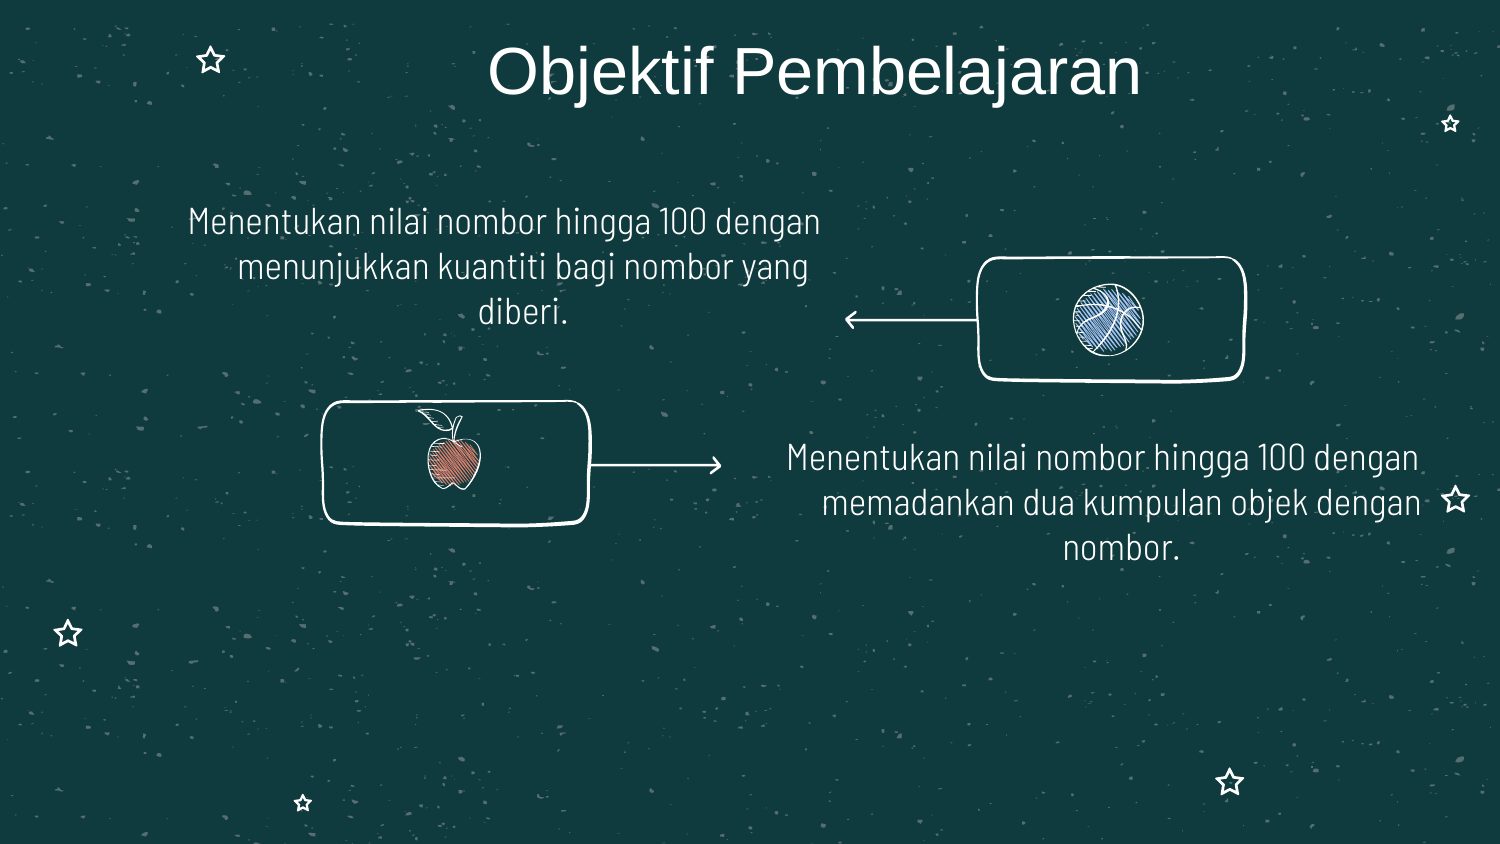

# Objektif Pembelajaran

Menentukan nilai nombor hingga 100 dengan menunjukkan kuantiti bagi nombor yang diberi.

Menentukan nilai nombor hingga 100 dengan memadankan dua kumpulan objek dengan nombor.